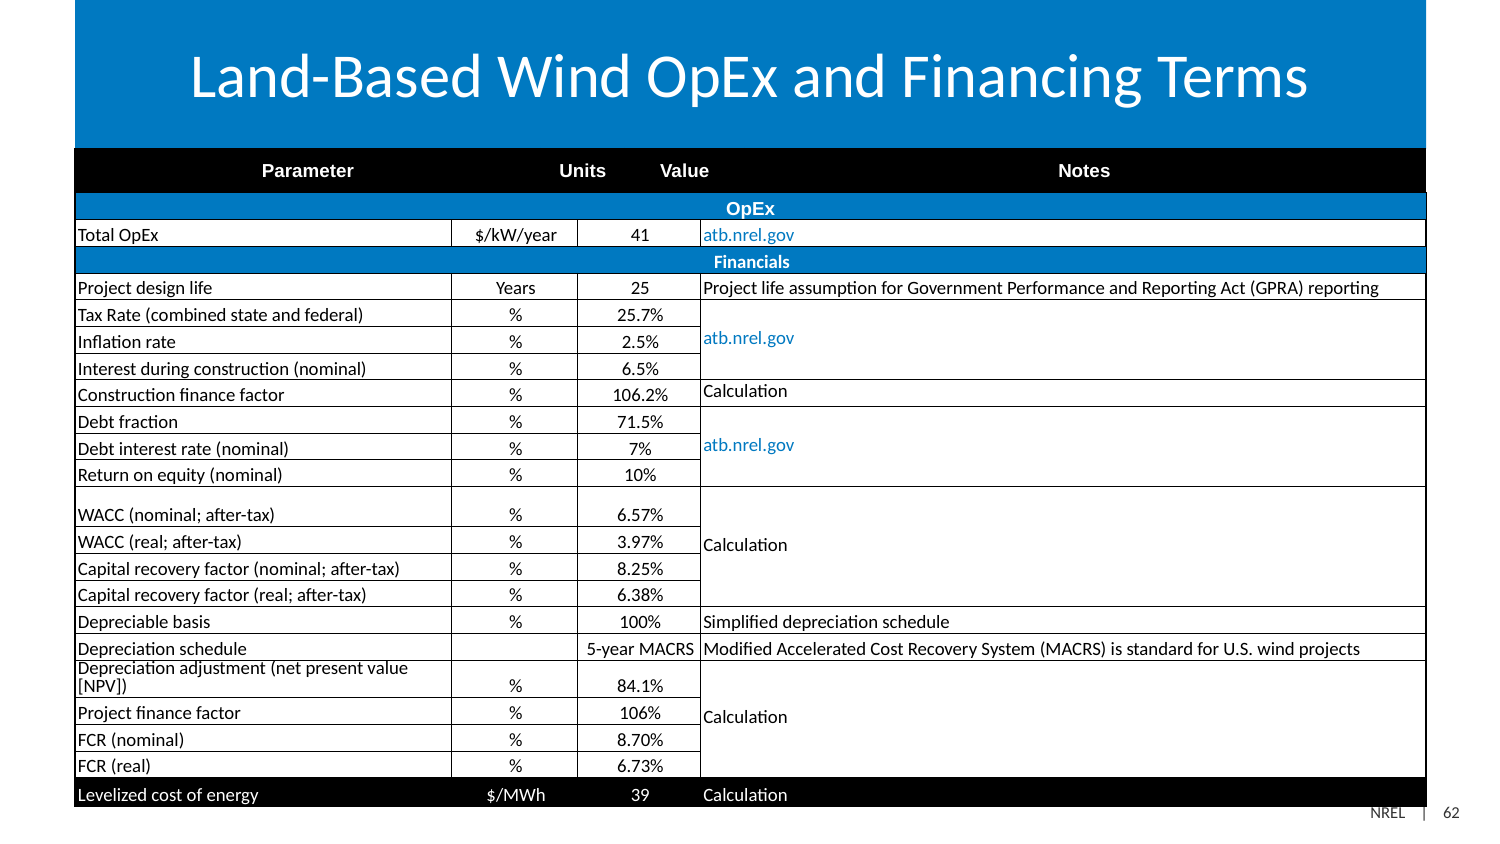

# Land-Based Wind OpEx and Financing Terms
| Parameter | Units | Value | Notes |
| --- | --- | --- | --- |
| OpEx |  |  |  |
| --- | --- | --- | --- |
| Total OpEx | $/kW/year | 41 | atb.nrel.gov |
| Financials |  |  |  |
| Project design life | Years | 25 | Project life assumption for Government Performance and Reporting Act (GPRA) reporting |
| Tax Rate (combined state and federal) | % | 25.7% | atb.nrel.gov |
| Inflation rate | % | 2.5% |  |
| Interest during construction (nominal) | % | 6.5% |  |
| Construction finance factor | % | 106.2% | Calculation |
| Debt fraction | % | 71.5% | atb.nrel.gov |
| Debt interest rate (nominal) | % | 7% |  |
| Return on equity (nominal) | % | 10% |  |
| WACC (nominal; after-tax) | % | 6.57% | Calculation |
| WACC (real; after-tax) | % | 3.97% |  |
| Capital recovery factor (nominal; after-tax) | % | 8.25% |  |
| Capital recovery factor (real; after-tax) | % | 6.38% |  |
| Depreciable basis | % | 100% | Simplified depreciation schedule |
| Depreciation schedule |  | 5-year MACRS | Modified Accelerated Cost Recovery System (MACRS) is standard for U.S. wind projects |
| Depreciation adjustment (net present value [NPV]) | % | 84.1% | Calculation |
| Project finance factor | % | 106% |  |
| FCR (nominal) | % | 8.70% |  |
| FCR (real) | % | 6.73% |  |
| Levelized cost of energy | $/MWh | 39 | Calculation |